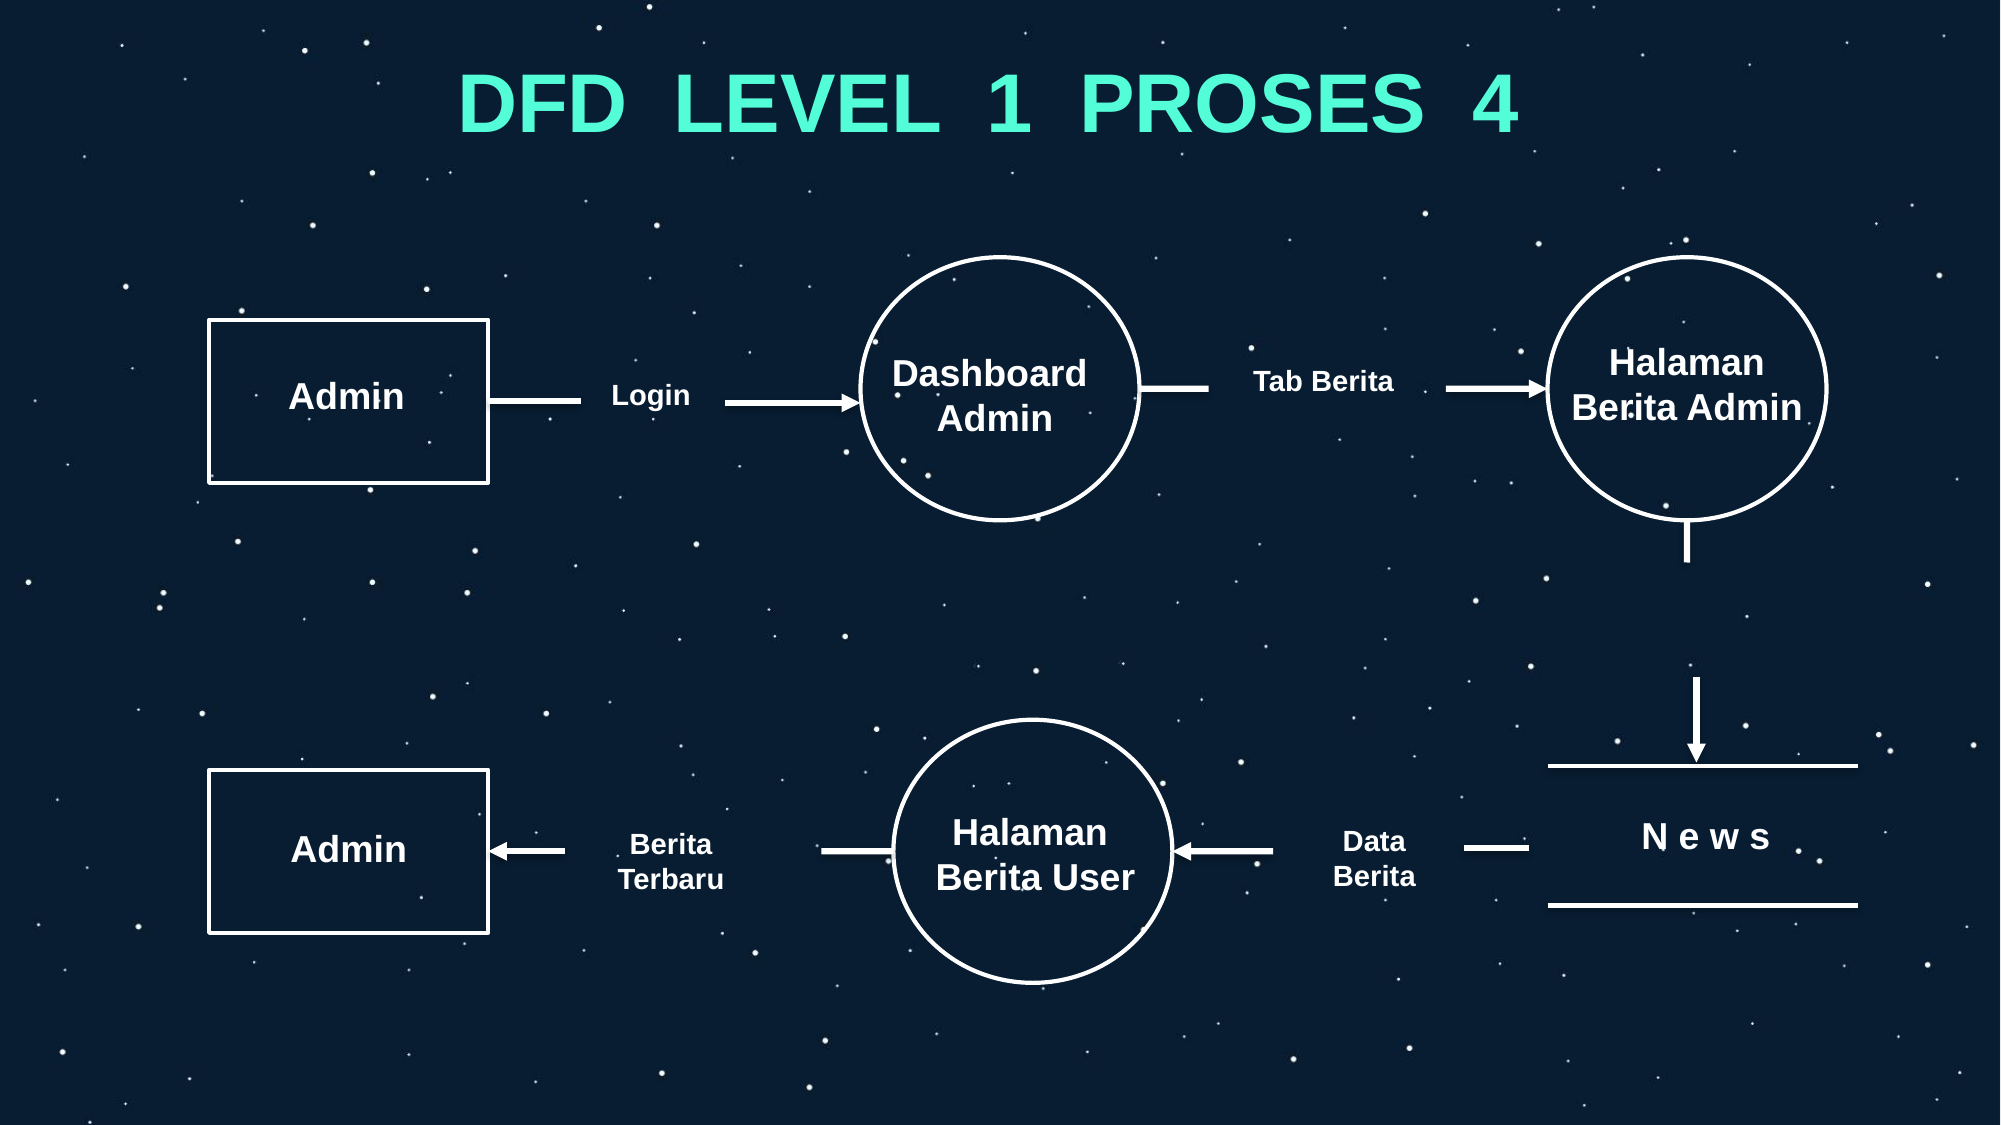

# DFD  LEVEL  1  PROSES  4

Halaman Berita Admin
Dashboard
Admin
Tab Berita
Admin
Login

Halaman
Berita User
N e w s
Data Berita
Berita Terbaru
Admin